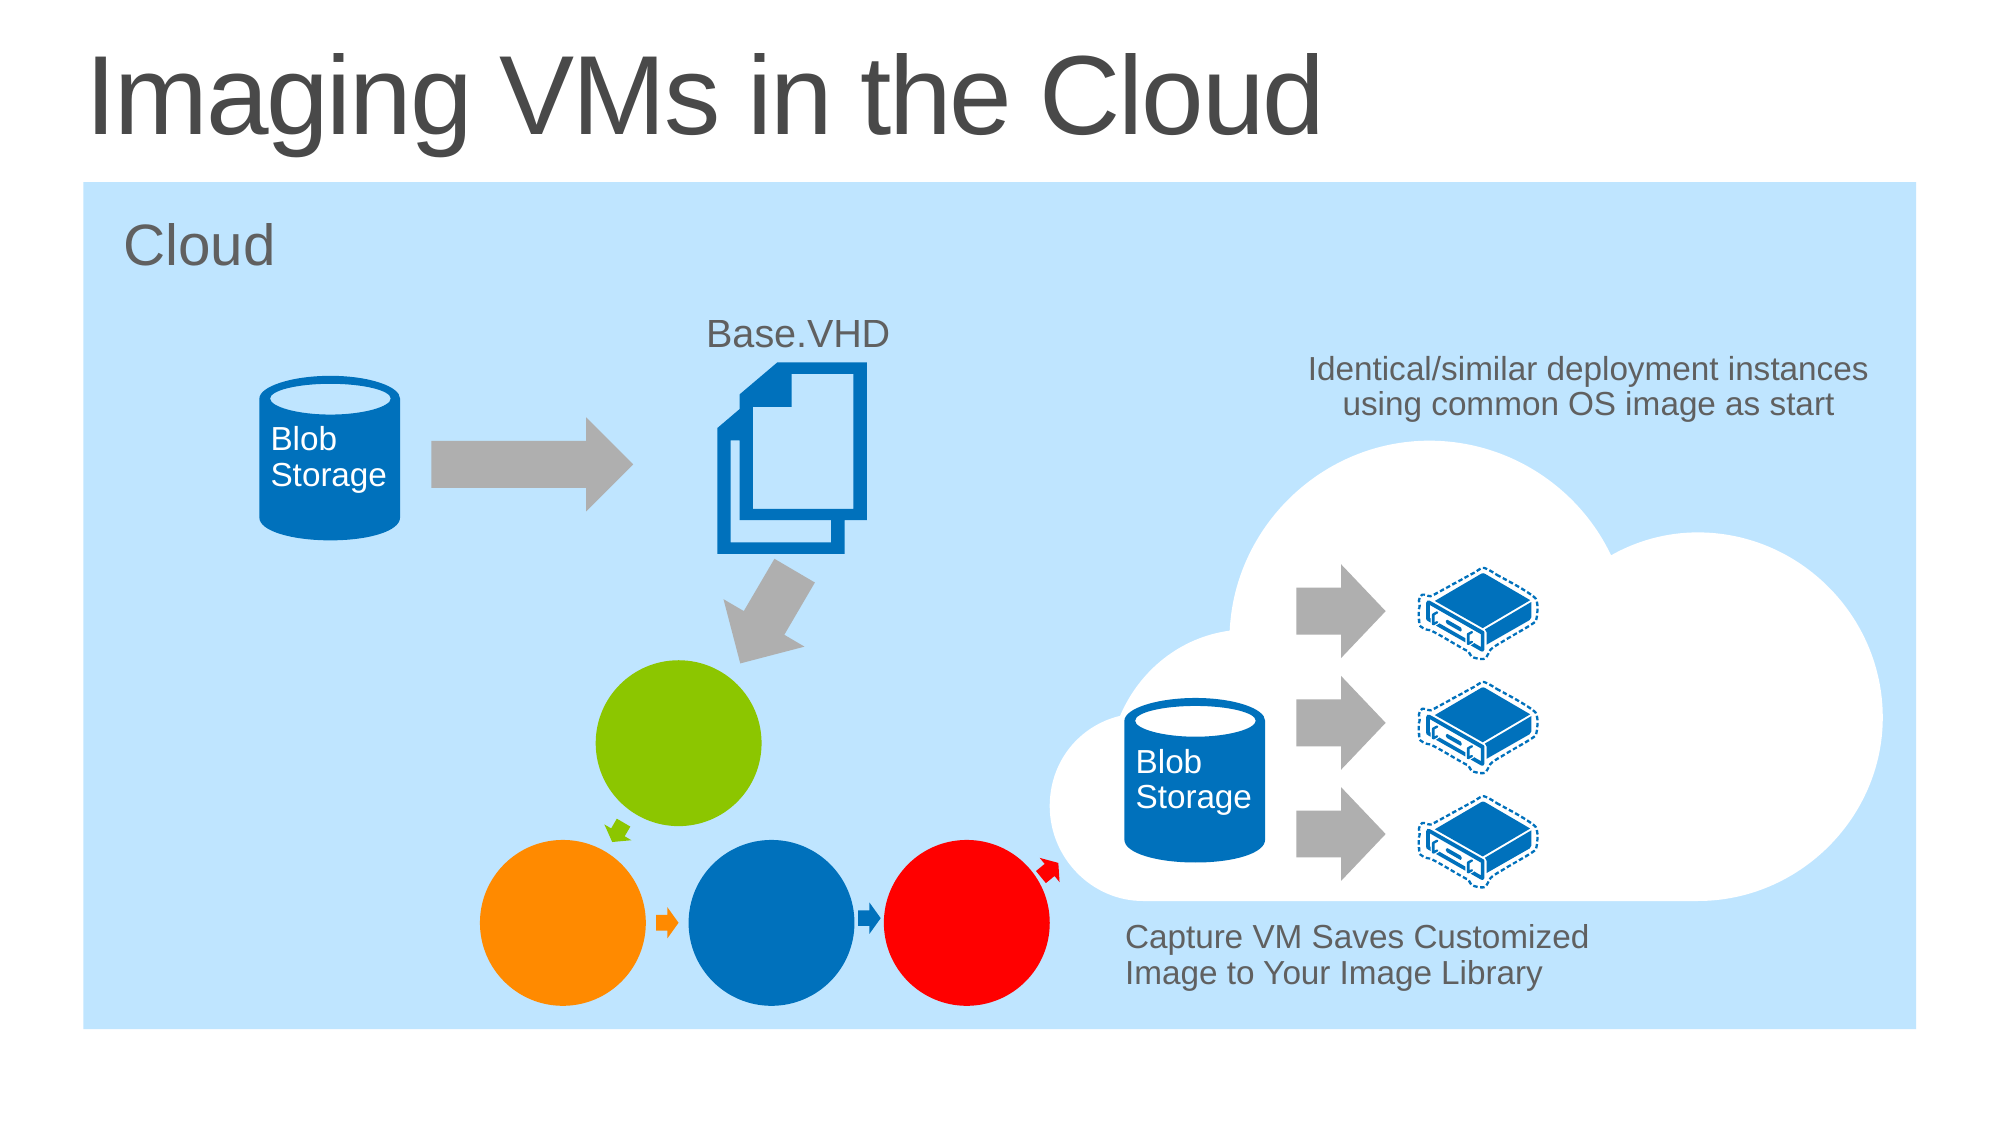

# Imaging VMs in the Cloud
Cloud

Base.VHD

Boot
VM
Identical/similar deployment instances using common OS image as start

Capture VM Saves Customized Image to Your Image Library
Blob
Storage

Capture
VM

Blob
Storage

Customize
VHD
Generalize
VHD